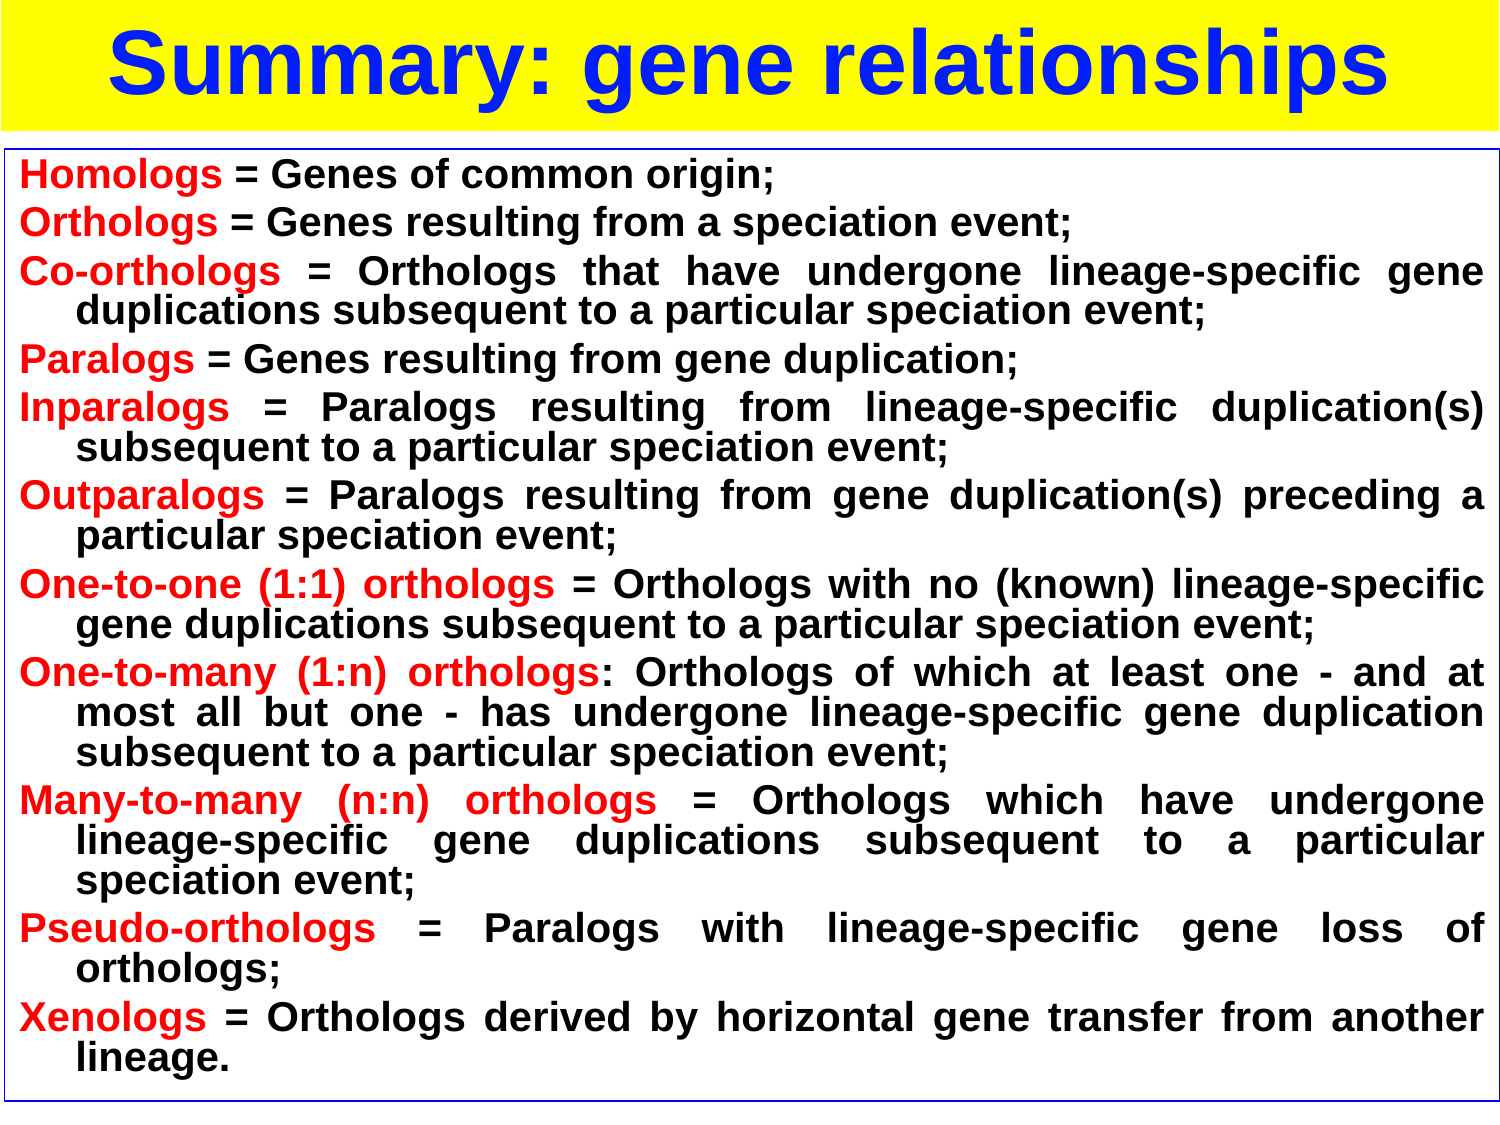

Summary: gene relationships
Homologs = Genes of common origin;
Orthologs = Genes resulting from a speciation event;
Co-orthologs = Orthologs that have undergone lineage-specific gene duplications subsequent to a particular speciation event;
Paralogs = Genes resulting from gene duplication;
Inparalogs = Paralogs resulting from lineage-specific duplication(s) subsequent to a particular speciation event;
Outparalogs = Paralogs resulting from gene duplication(s) preceding a particular speciation event;
One-to-one (1:1) orthologs = Orthologs with no (known) lineage-specific gene duplications subsequent to a particular speciation event;
One-to-many (1:n) orthologs: Orthologs of which at least one - and at most all but one - has undergone lineage-specific gene duplication subsequent to a particular speciation event;
Many-to-many (n:n) orthologs = Orthologs which have undergone lineage-specific gene duplications subsequent to a particular speciation event;
Pseudo-orthologs = Paralogs with lineage-specific gene loss of orthologs;
Xenologs = Orthologs derived by horizontal gene transfer from another lineage.